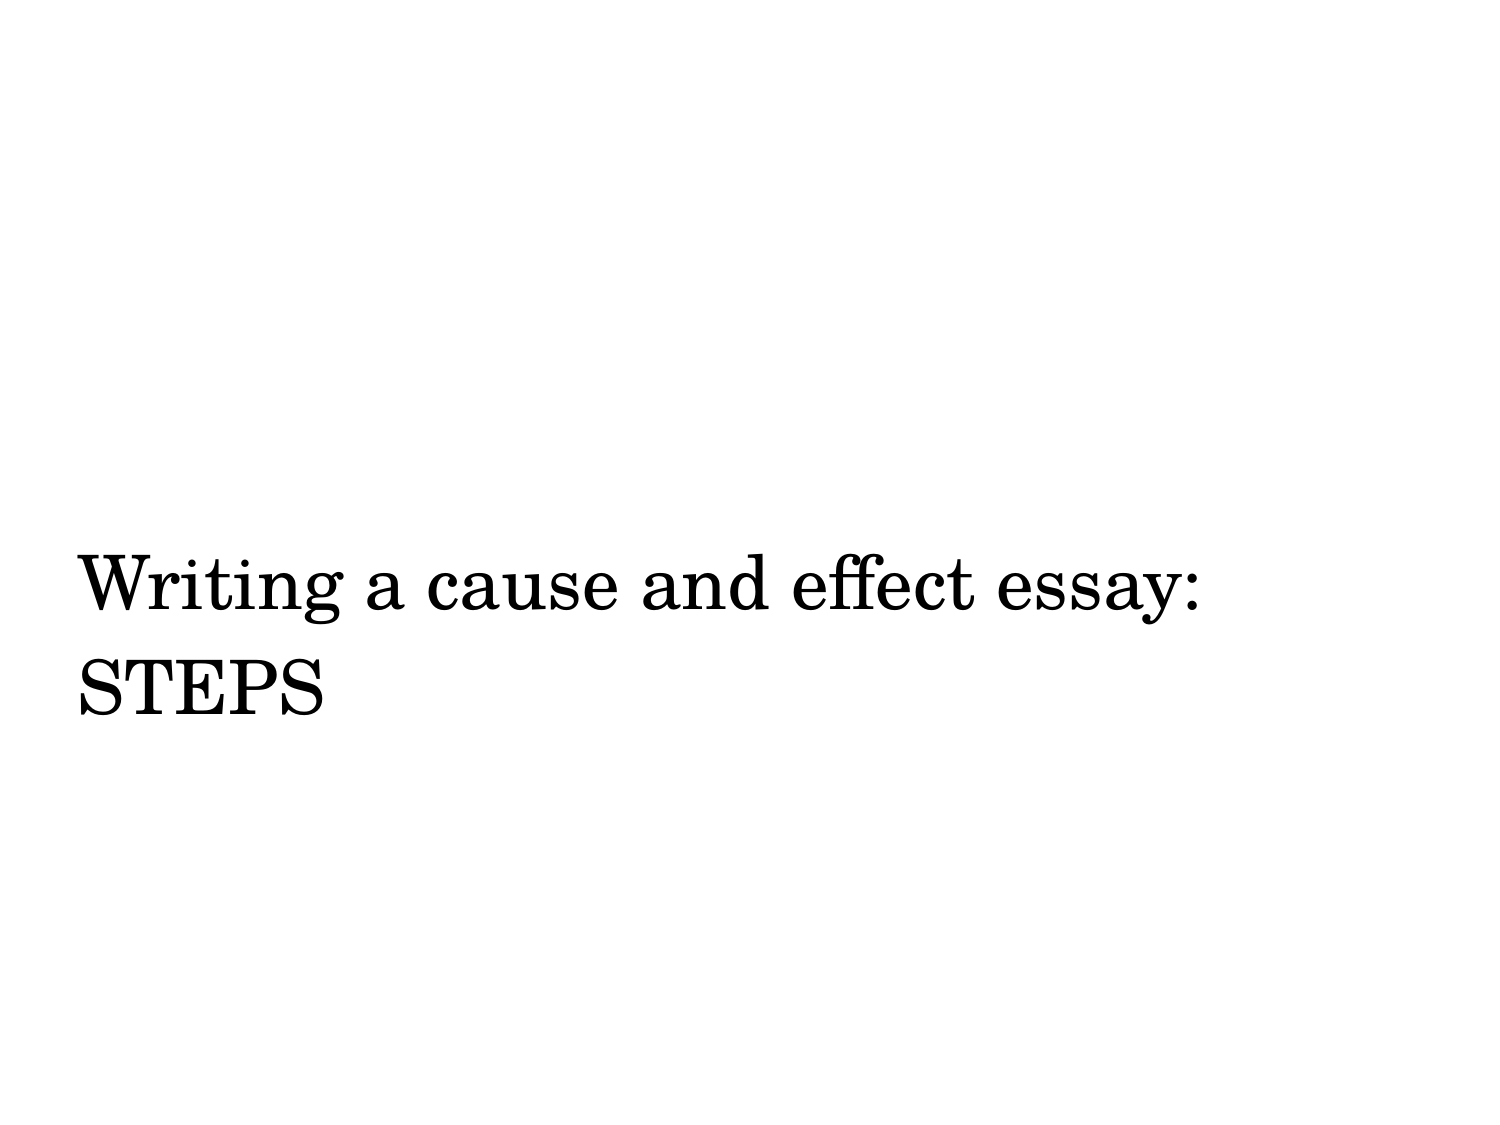

Writing a cause and effect essay:
STEPS